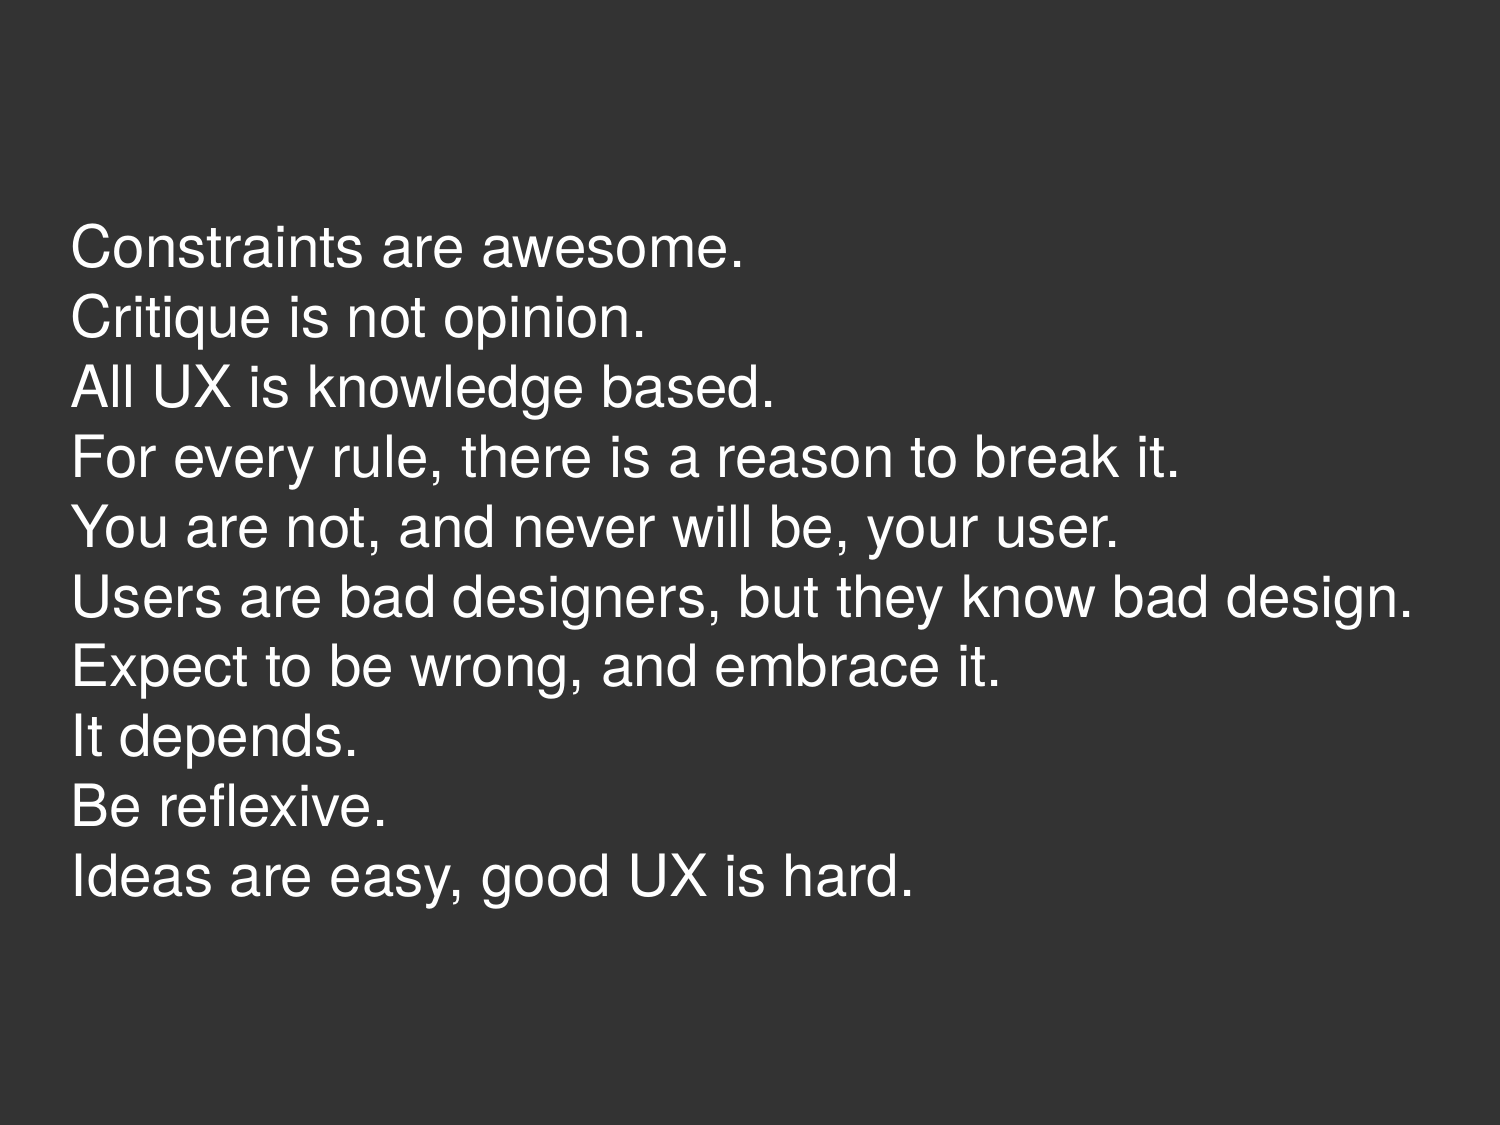

# Constraints are awesome. Critique is not opinion. All UX is knowledge based. For every rule, there is a reason to break it. You are not, and never will be, your user. Users are bad designers, but they know bad design. Expect to be wrong, and embrace it. It depends. Be reflexive. Ideas are easy, good UX is hard.